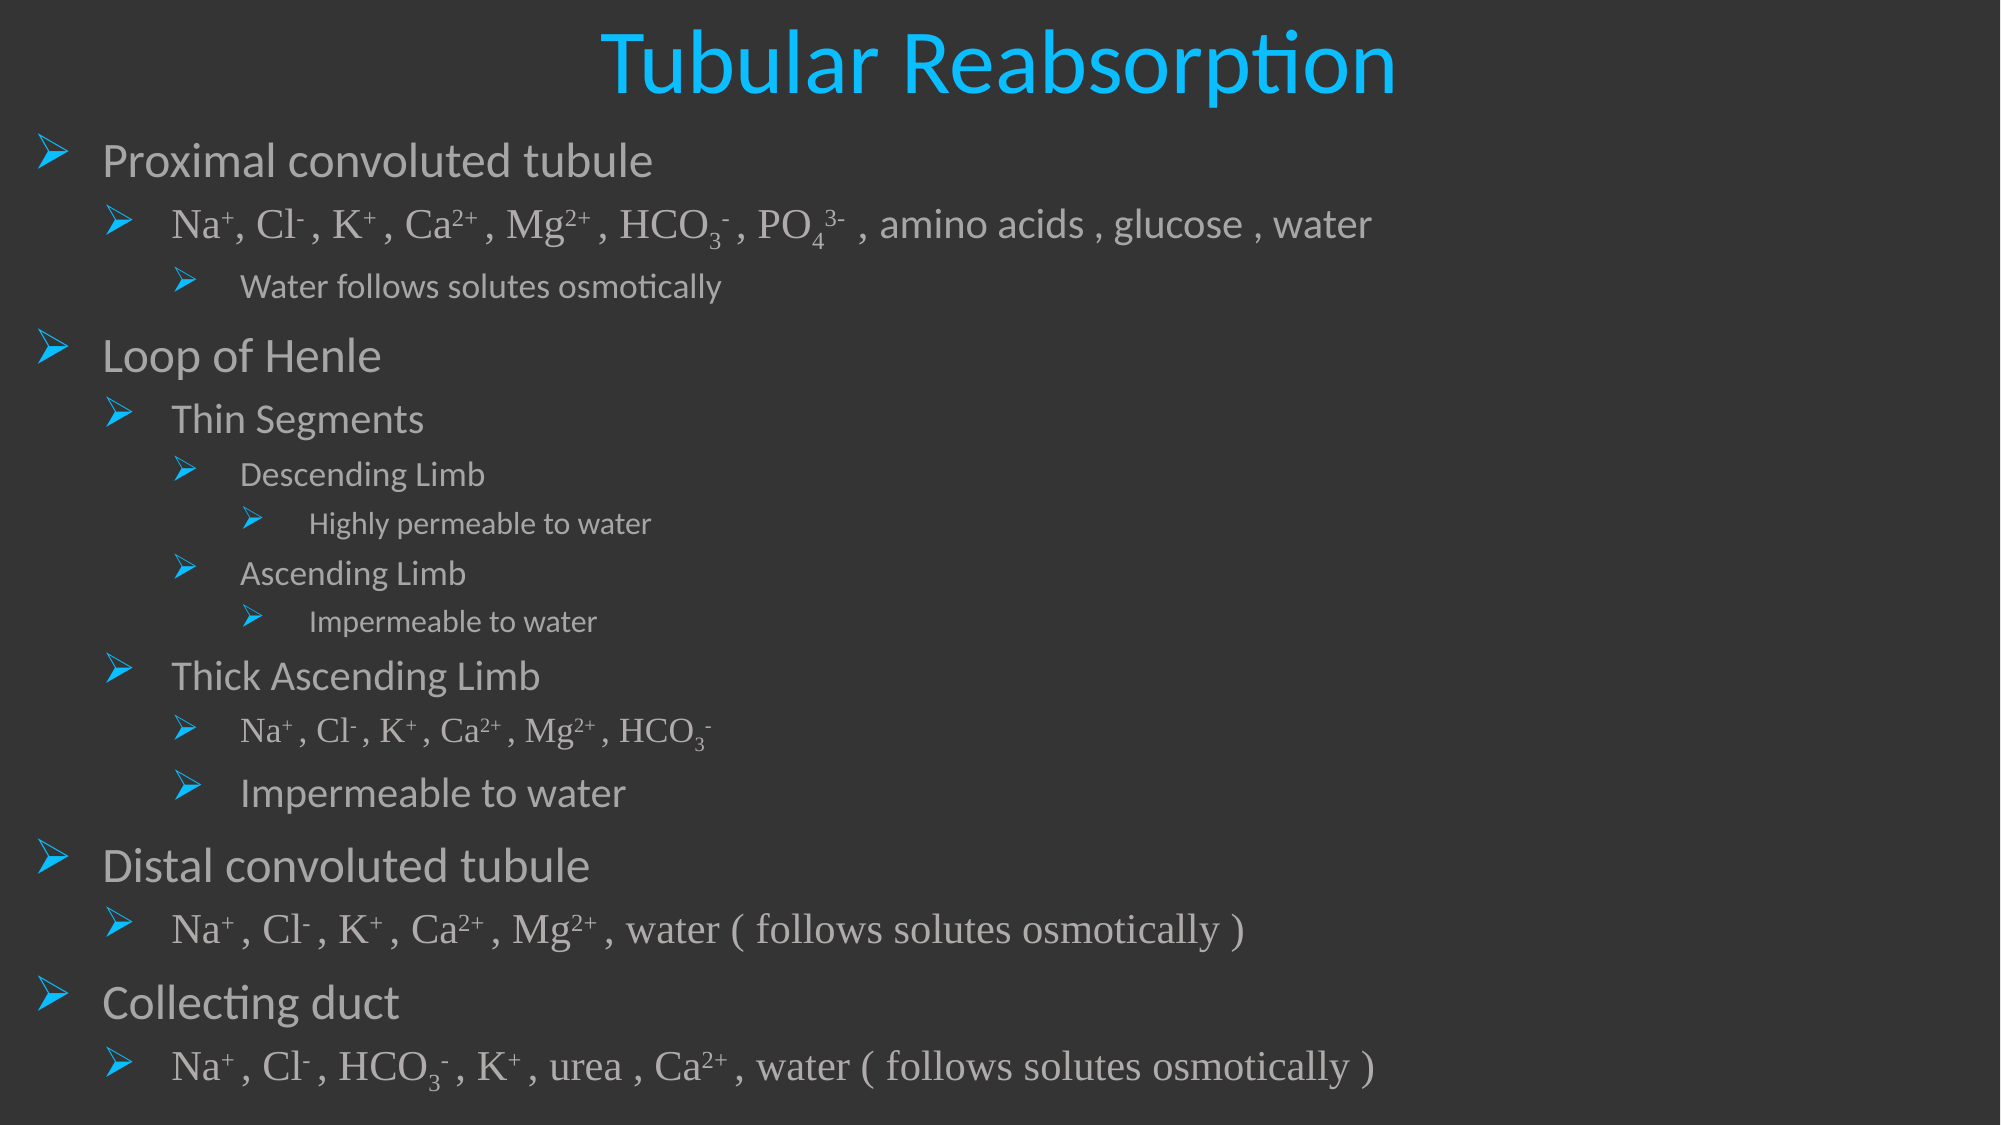

# Tubular Reabsorption
Proximal convoluted tubule
Na+, Cl- , K+ , Ca2+ , Mg2+ , HCO3- , PO43-  , amino acids , glucose , water
Water follows solutes osmotically
Loop of Henle
Thin Segments
Descending Limb
Highly permeable to water
Ascending Limb
Impermeable to water
Thick Ascending Limb
Na+ , Cl- , K+ , Ca2+ , Mg2+ , HCO3-
Impermeable to water
Distal convoluted tubule
Na+ , Cl- , K+ , Ca2+ , Mg2+ , water ( follows solutes osmotically )
Collecting duct
Na+ , Cl- , HCO3- , K+ , urea , Ca2+ , water ( follows solutes osmotically )